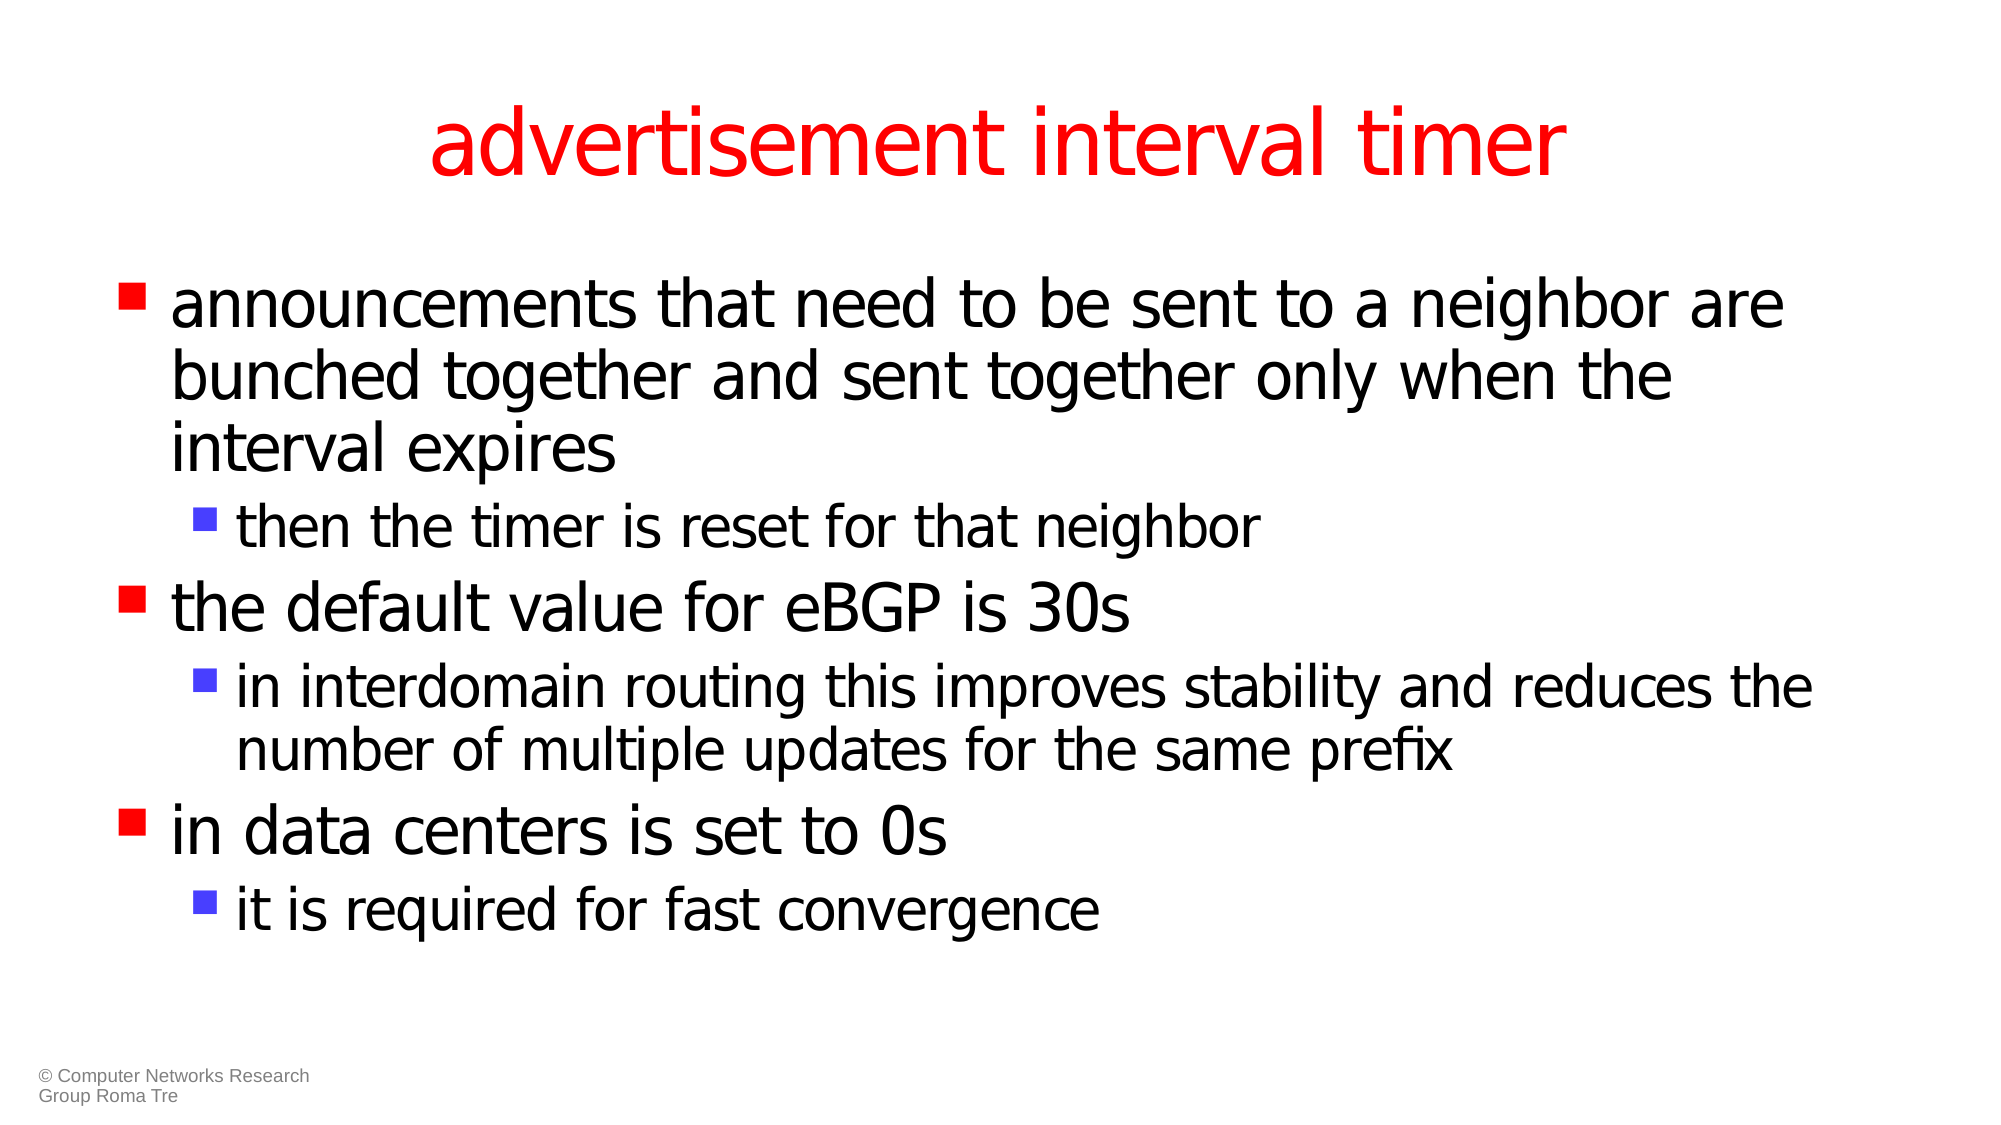

# advertisement interval timer
announcements that need to be sent to a neighbor are bunched together and sent together only when the interval expires
then the timer is reset for that neighbor
the default value for eBGP is 30s
in interdomain routing this improves stability and reduces the number of multiple updates for the same prefix
in data centers is set to 0s
it is required for fast convergence